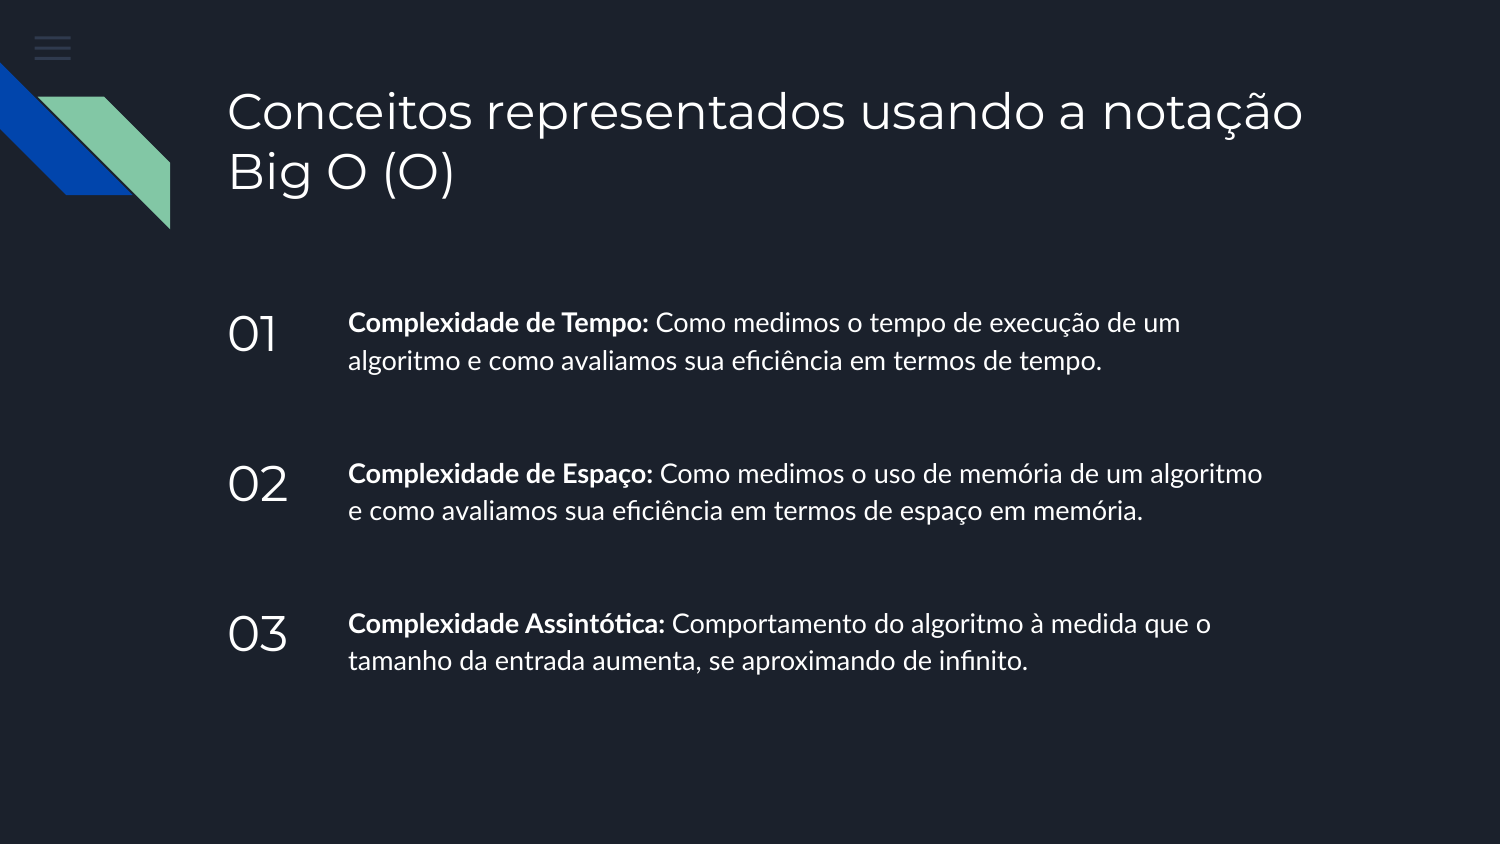

# Conceitos representados usando a notação Big O (O)
01

Complexidade de Tempo: Como medimos o tempo de execução de um algoritmo e como avaliamos sua eficiência em termos de tempo.
02

Complexidade de Espaço: Como medimos o uso de memória de um algoritmo e como avaliamos sua eficiência em termos de espaço em memória.
03
Complexidade Assintótica: Comportamento do algoritmo à medida que o tamanho da entrada aumenta, se aproximando de infinito.